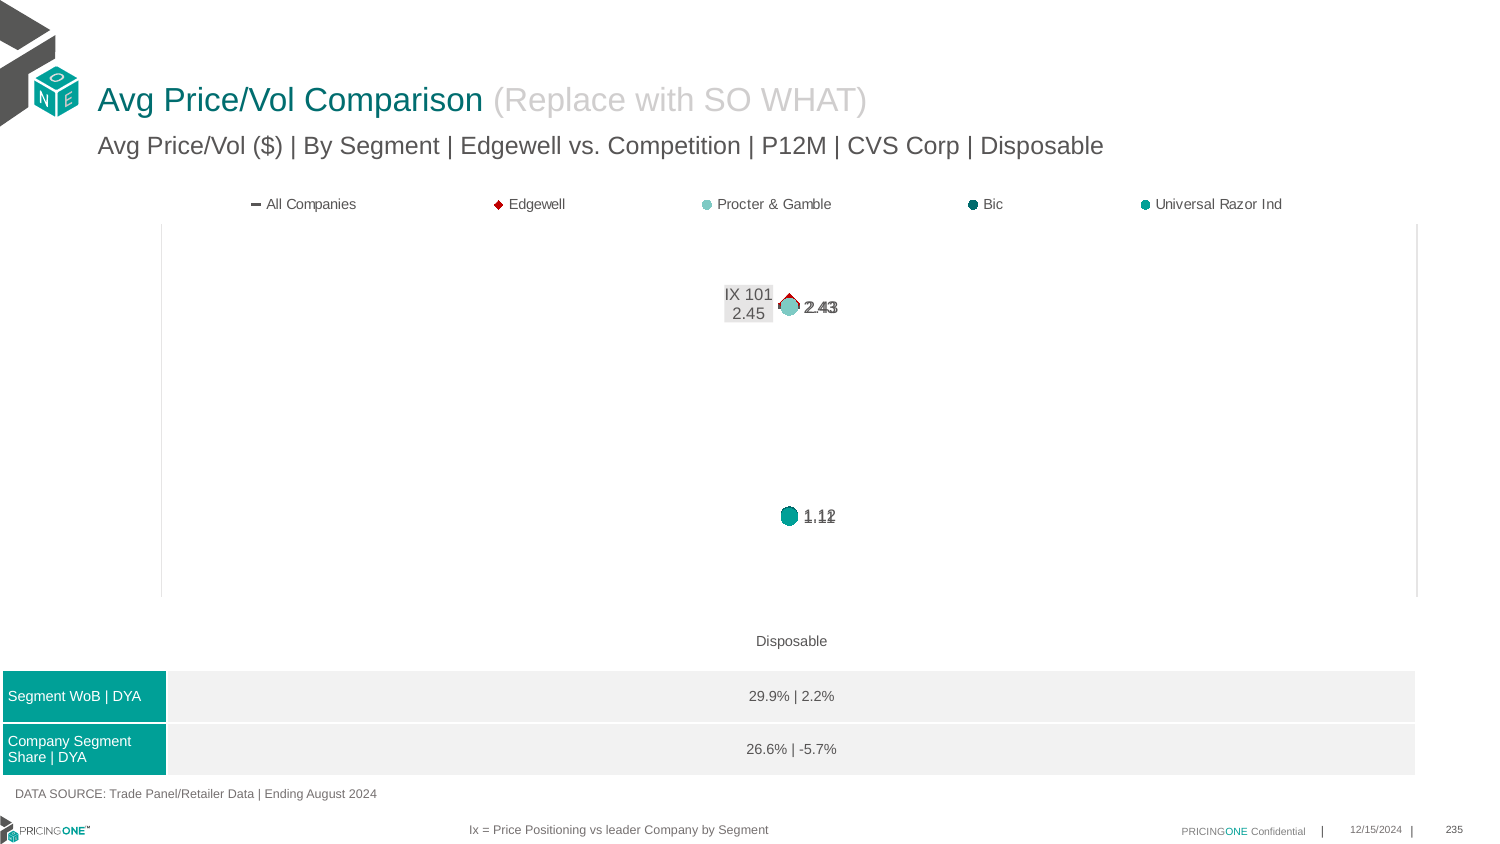

# Avg Price/Vol Comparison (Replace with SO WHAT)
Avg Price/Vol ($) | By Segment | Edgewell vs. Competition | P12M | CVS Corp | Disposable

### Chart

| Category | All Companies | Edgewell | Procter & Gamble | Bic | Universal Razor Ind |
|---|---|---|---|---|---|
| IX 101 | 2.43 | 2.45 | 2.43 | 1.12 | 1.11 |
|  | Disposable |
| --- | --- |
| Segment WoB | DYA | 29.9% | 2.2% |
| Company Segment Share | DYA | 26.6% | -5.7% |
DATA SOURCE: Trade Panel/Retailer Data | Ending August 2024
Ix = Price Positioning vs leader Company by Segment
12/15/2024
235